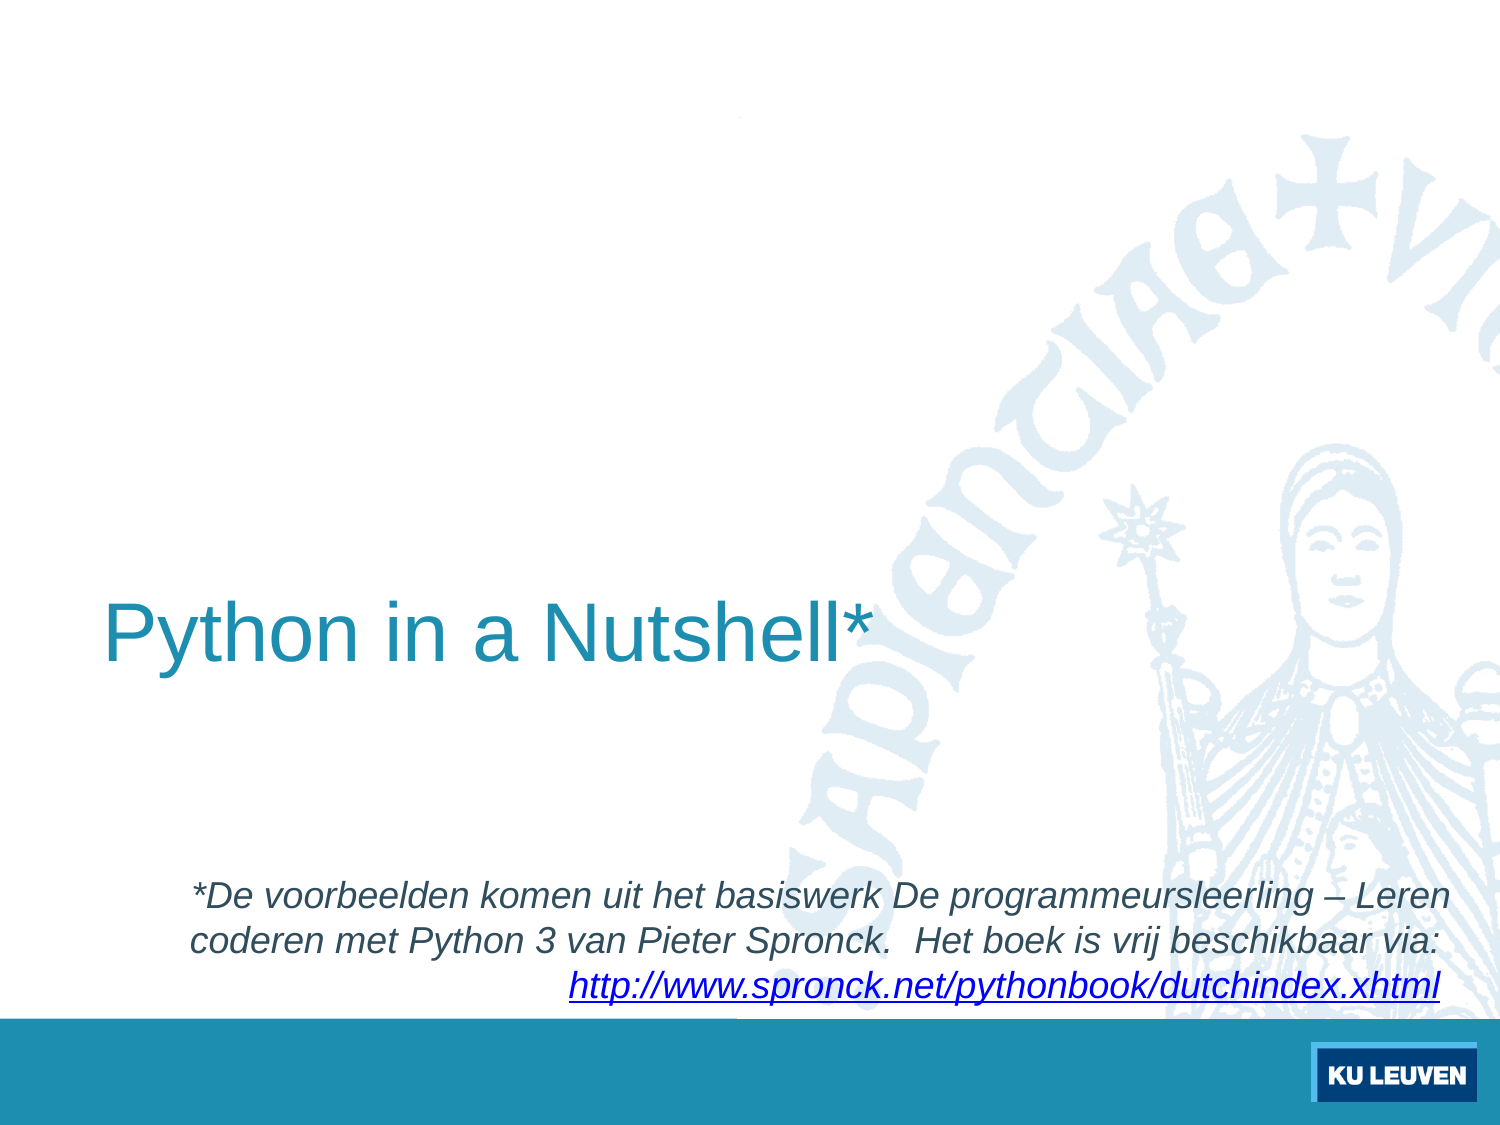

# Python in a Nutshell*
*De voorbeelden komen uit het basiswerk De programmeursleerling – Leren coderen met Python 3 van Pieter Spronck.  Het boek is vrij beschikbaar via: http://www.spronck.net/pythonbook/dutchindex.xhtml